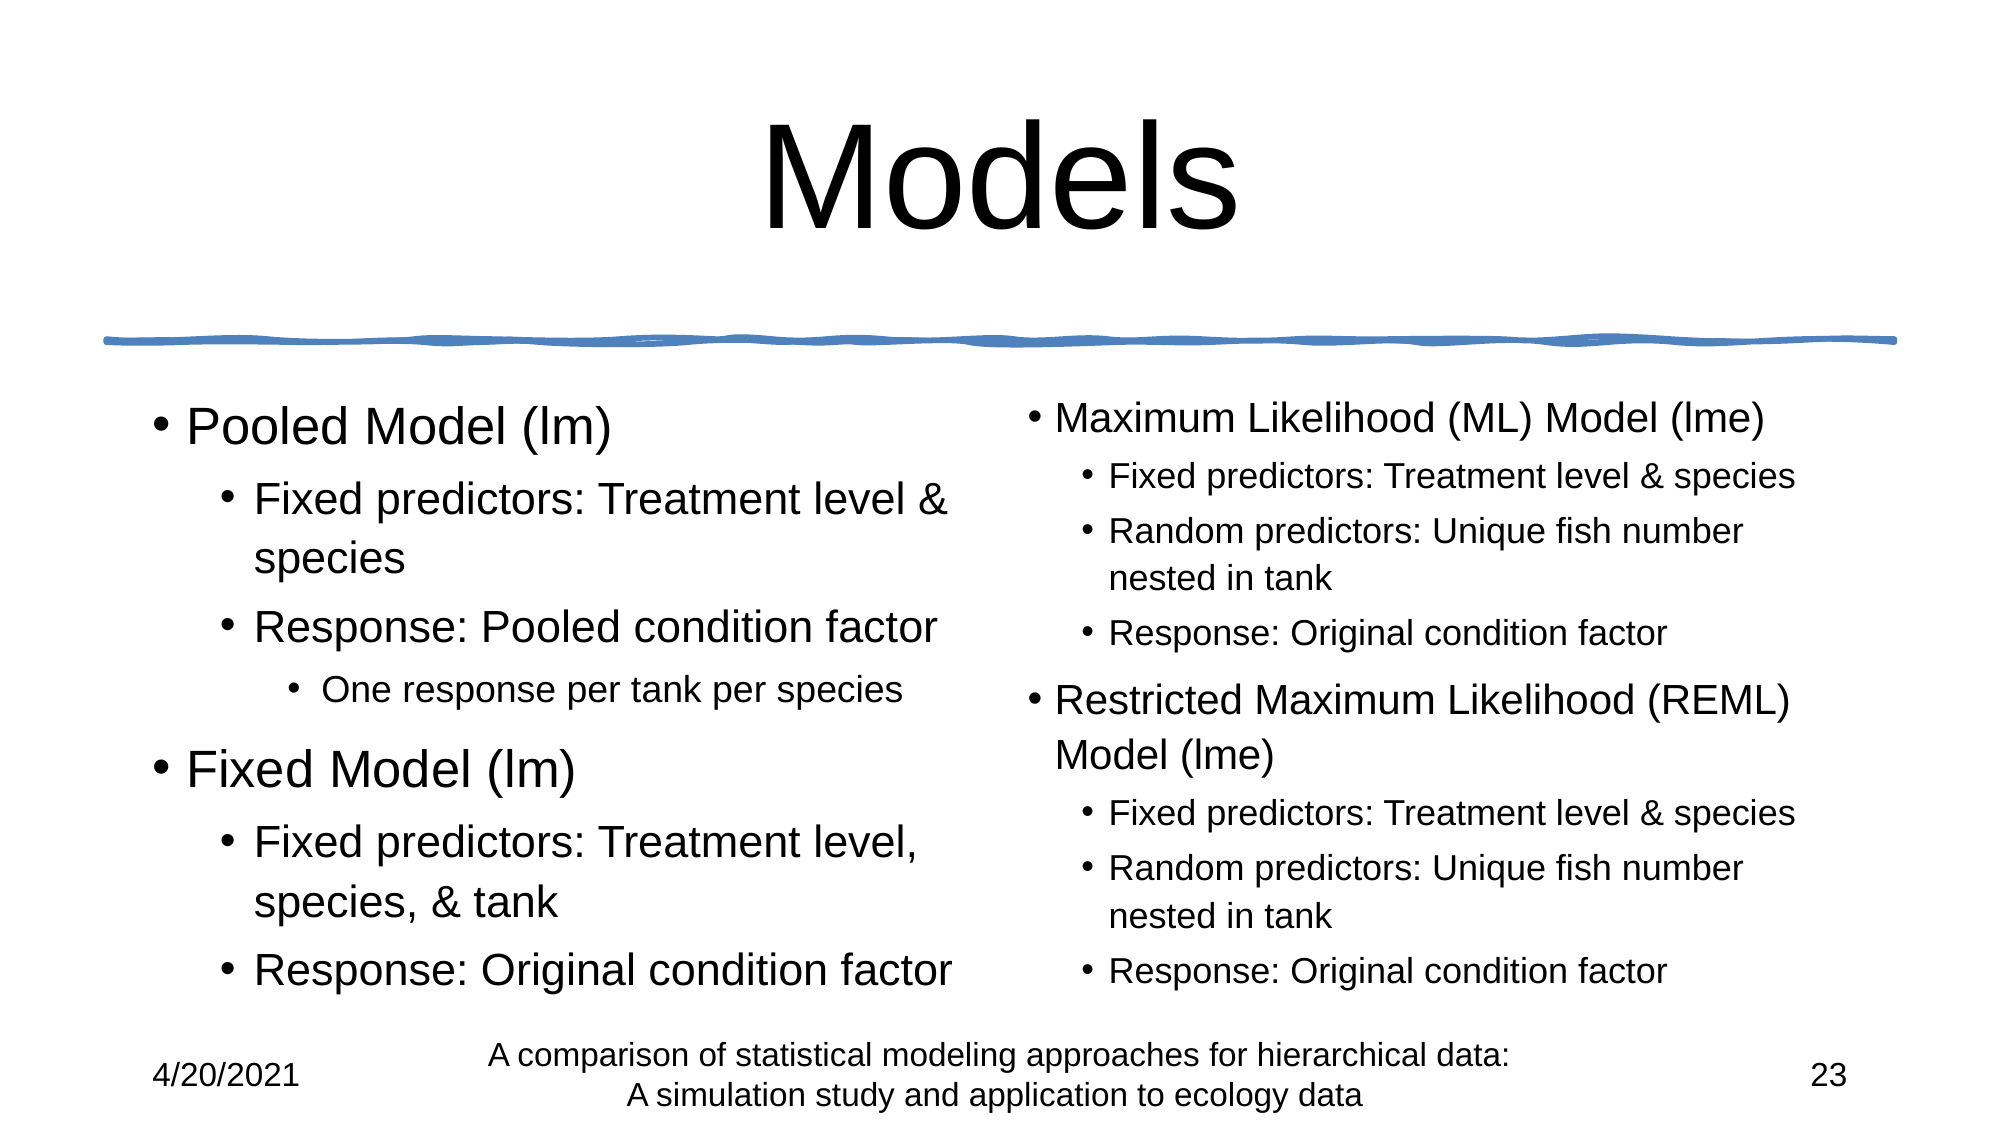

# Models
Pooled Model (lm)
Fixed predictors: Treatment level & species
Response: Pooled condition factor
One response per tank per species
Fixed Model (lm)
Fixed predictors: Treatment level, species, & tank
Response: Original condition factor
Maximum Likelihood (ML) Model (lme)
Fixed predictors: Treatment level & species
Random predictors: Unique fish number nested in tank
Response: Original condition factor
Restricted Maximum Likelihood (REML) Model (lme)
Fixed predictors: Treatment level & species
Random predictors: Unique fish number nested in tank
Response: Original condition factor
4/20/2021
A comparison of statistical modeling approaches for hierarchical data: A simulation study and application to ecology data
23